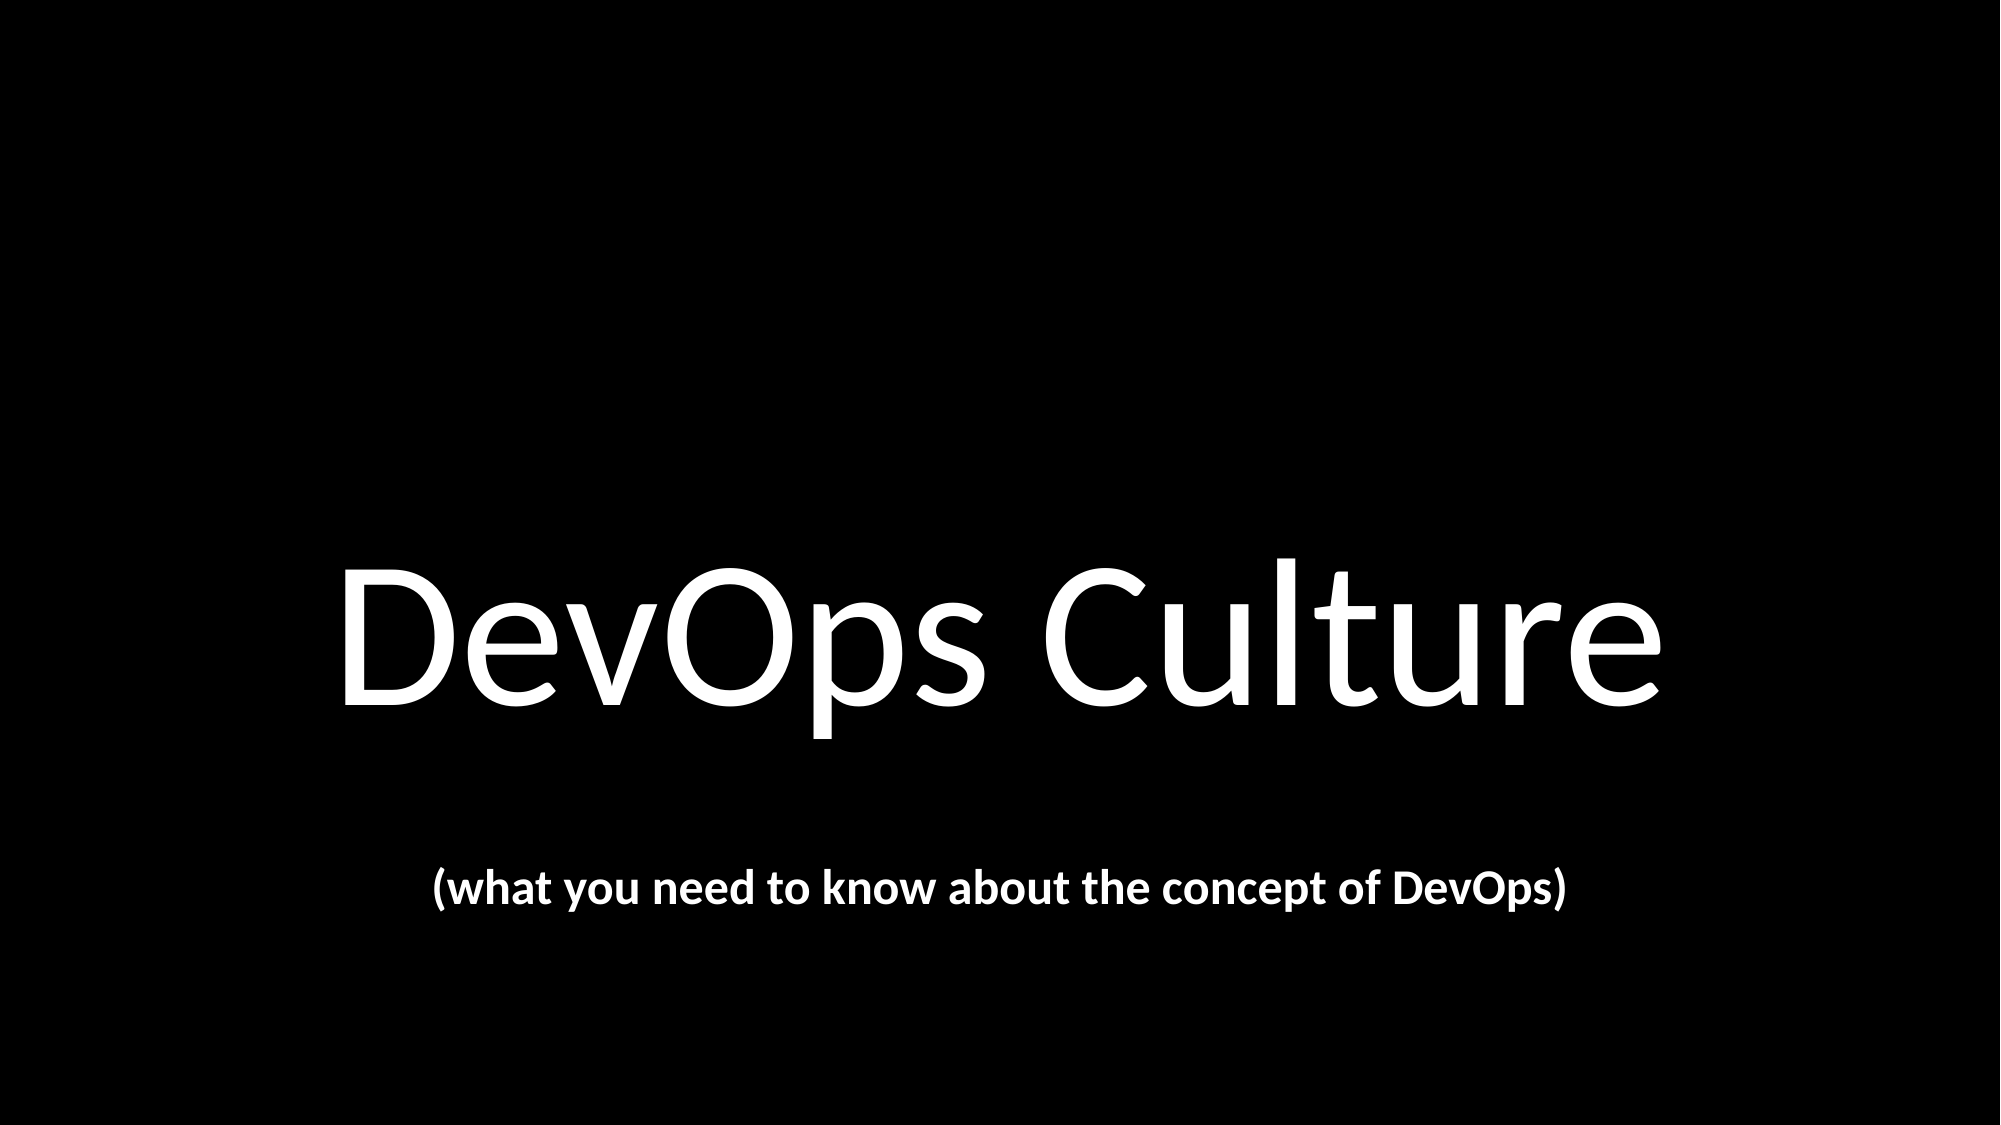

# DevOps Culture
(what you need to know about the concept of DevOps)